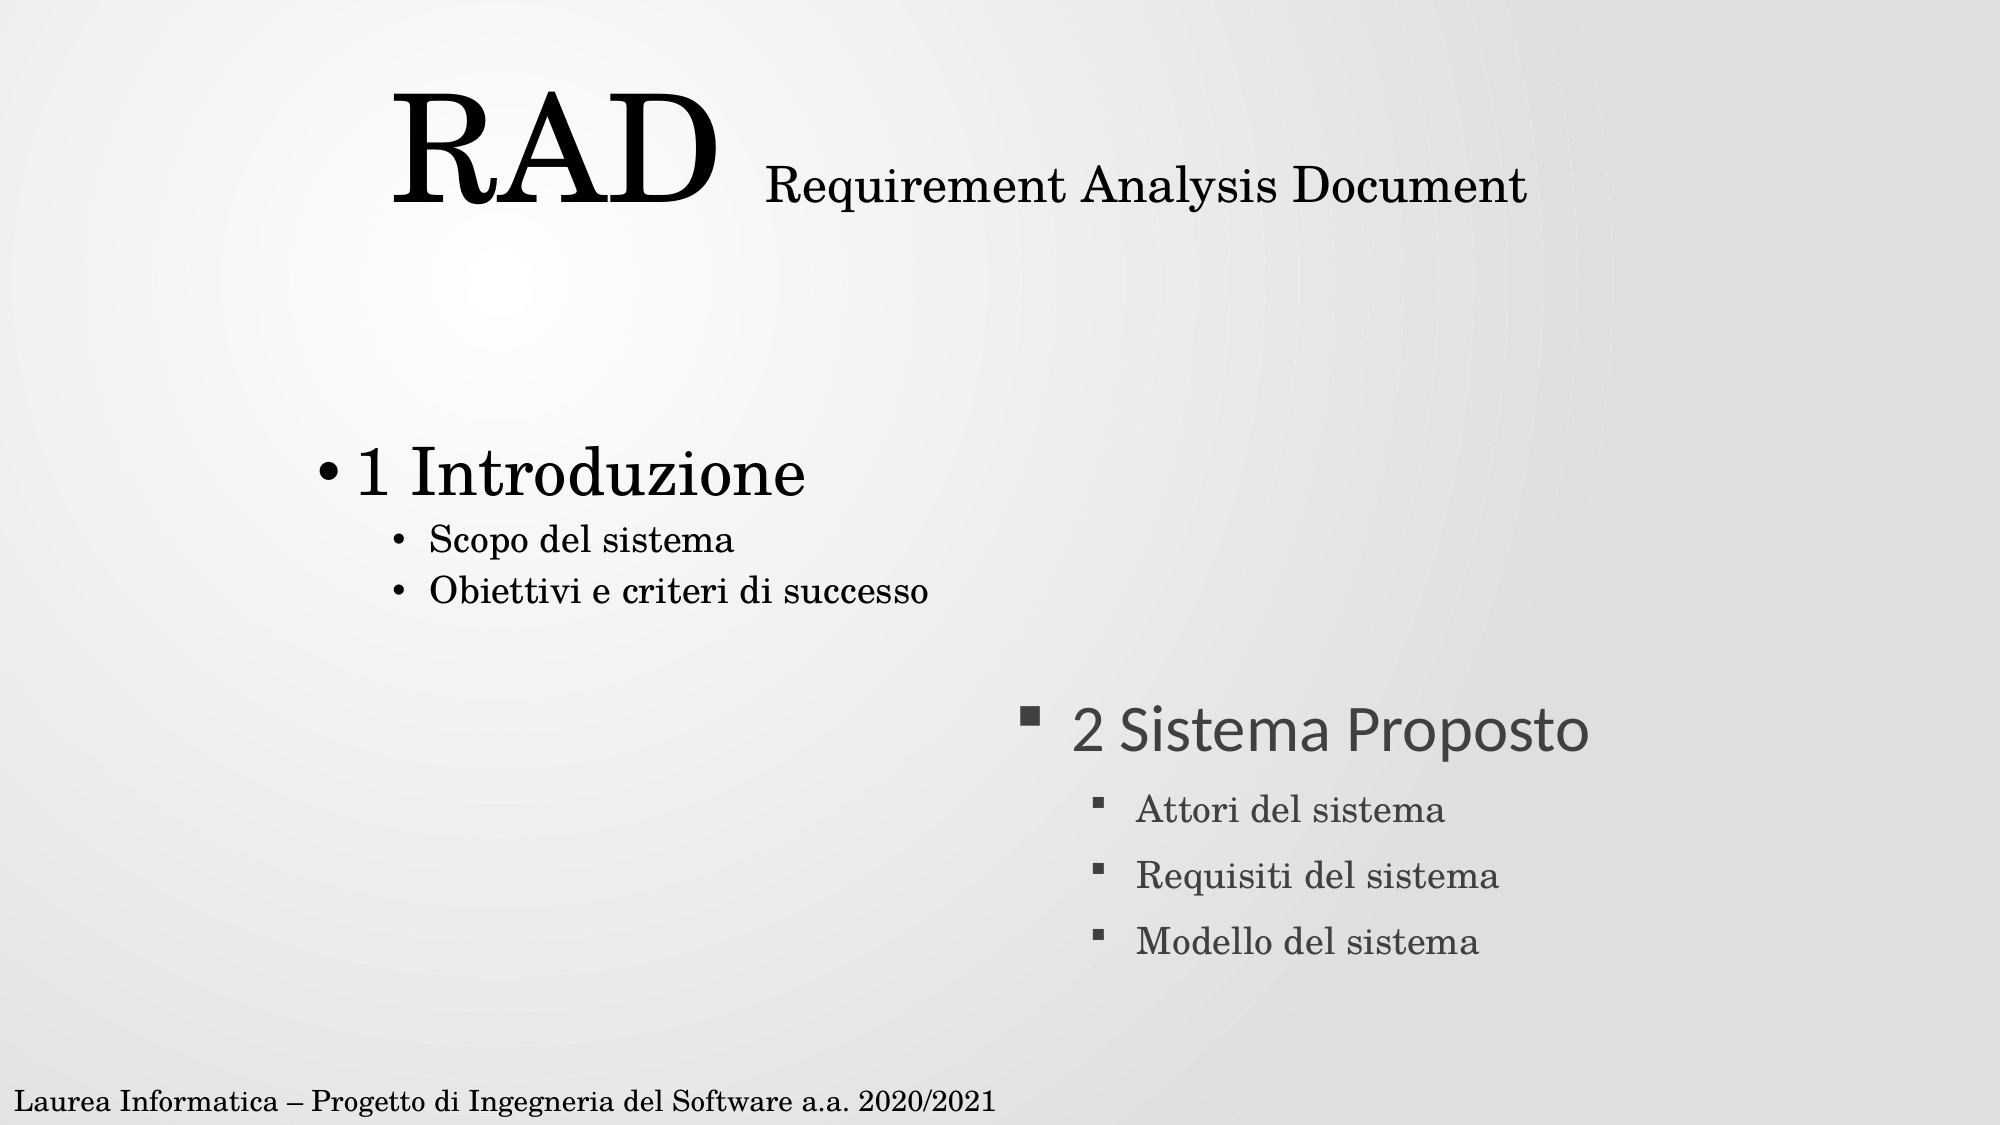

# RAD Requirement Analysis Document
1 Introduzione
Scopo del sistema
Obiettivi e criteri di successo
2 Sistema Proposto
Attori del sistema
Requisiti del sistema
Modello del sistema
Laurea Informatica – Progetto di Ingegneria del Software a.a. 2020/2021